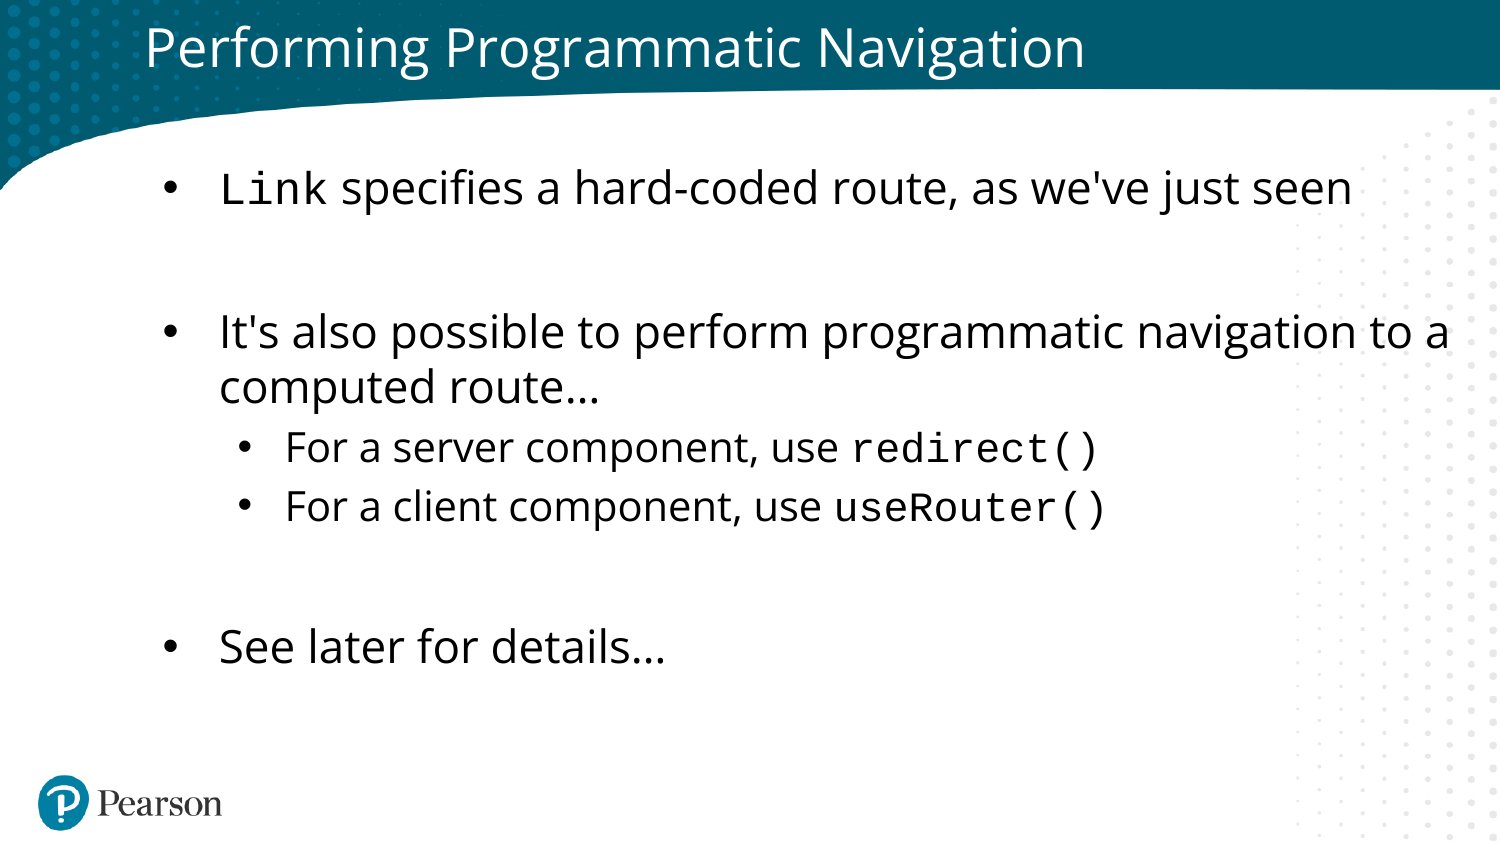

# Performing Programmatic Navigation
Link specifies a hard-coded route, as we've just seen

It's also possible to perform programmatic navigation to a computed route…
For a server component, use redirect()
For a client component, use useRouter()

See later for details…